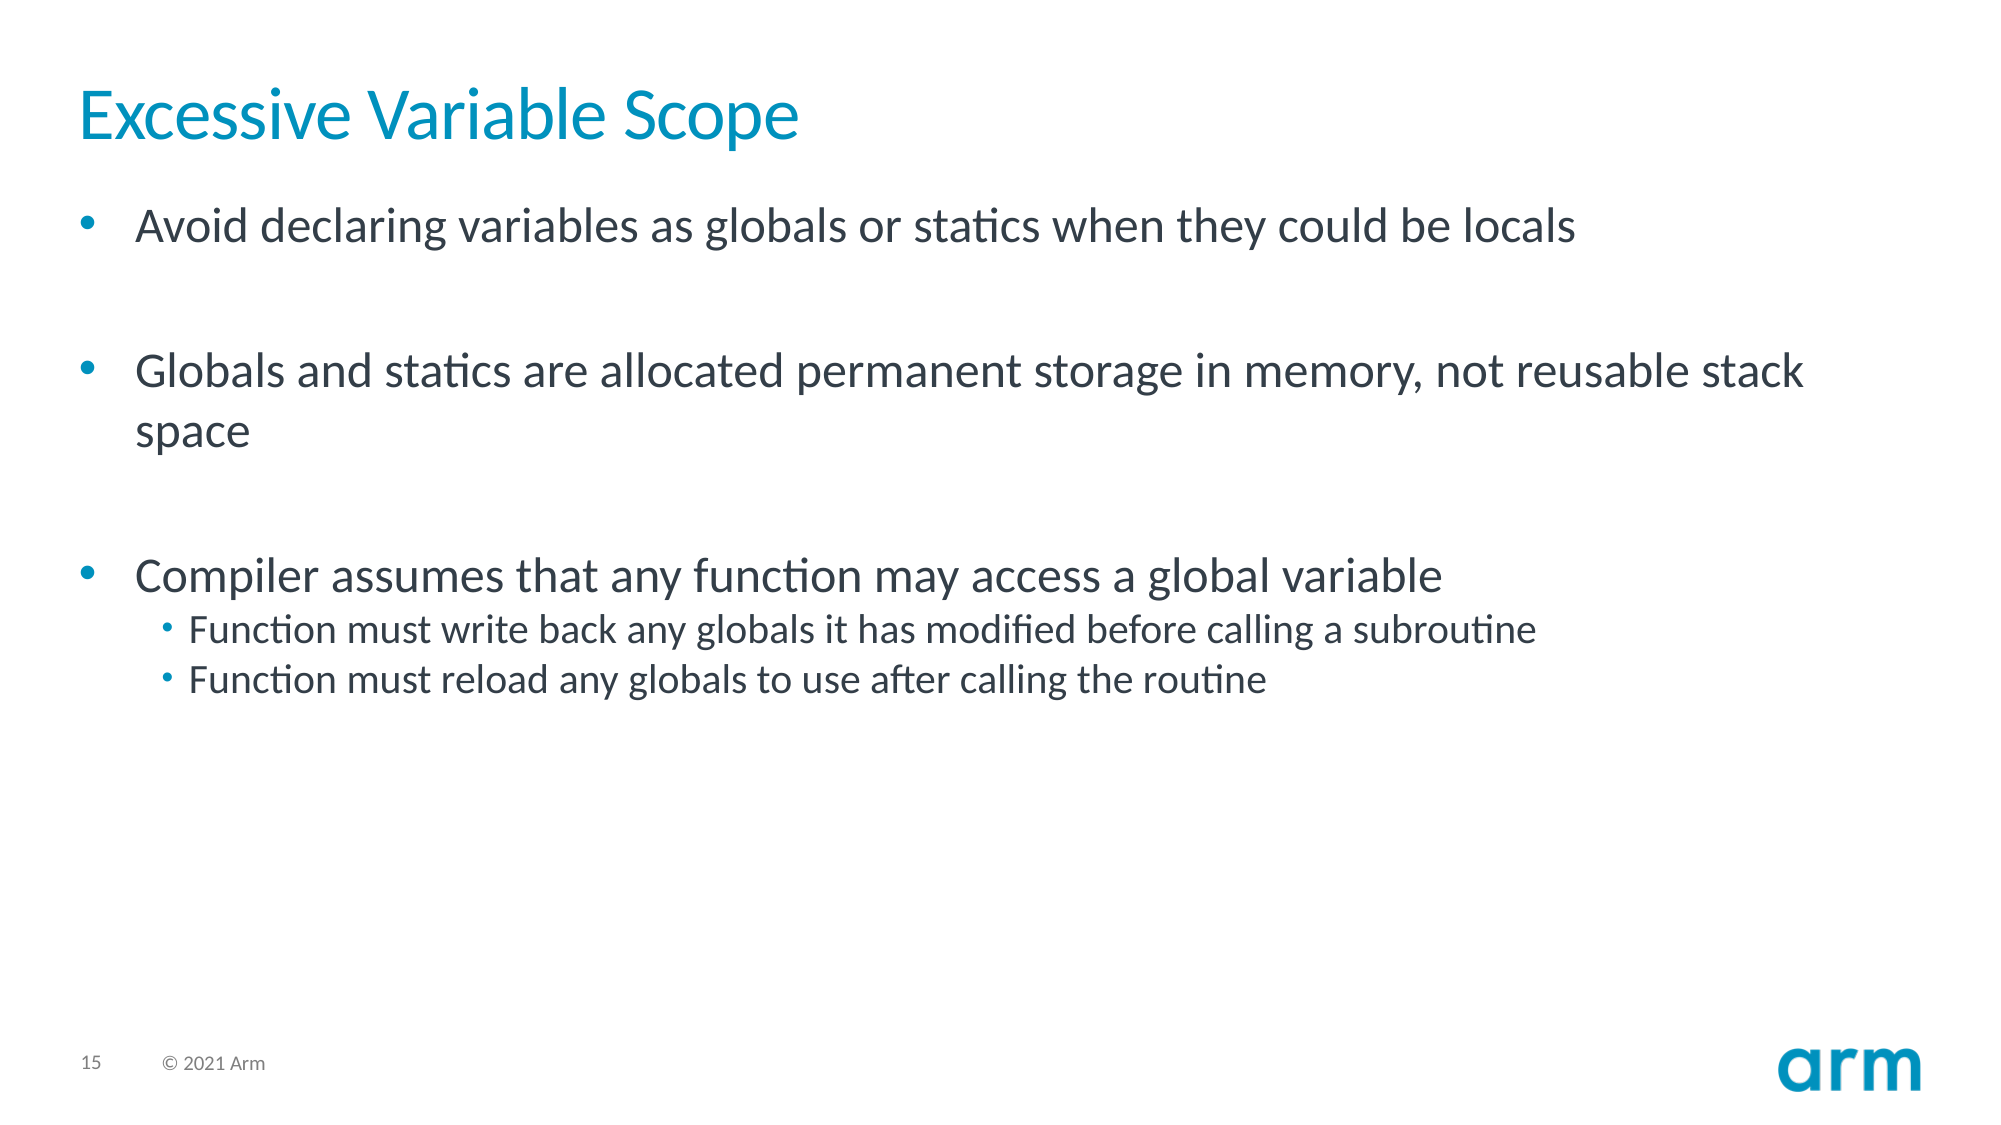

# Excessive Variable Scope
Avoid declaring variables as globals or statics when they could be locals

Globals and statics are allocated permanent storage in memory, not reusable stack space

Compiler assumes that any function may access a global variable
Function must write back any globals it has modified before calling a subroutine
Function must reload any globals to use after calling the routine